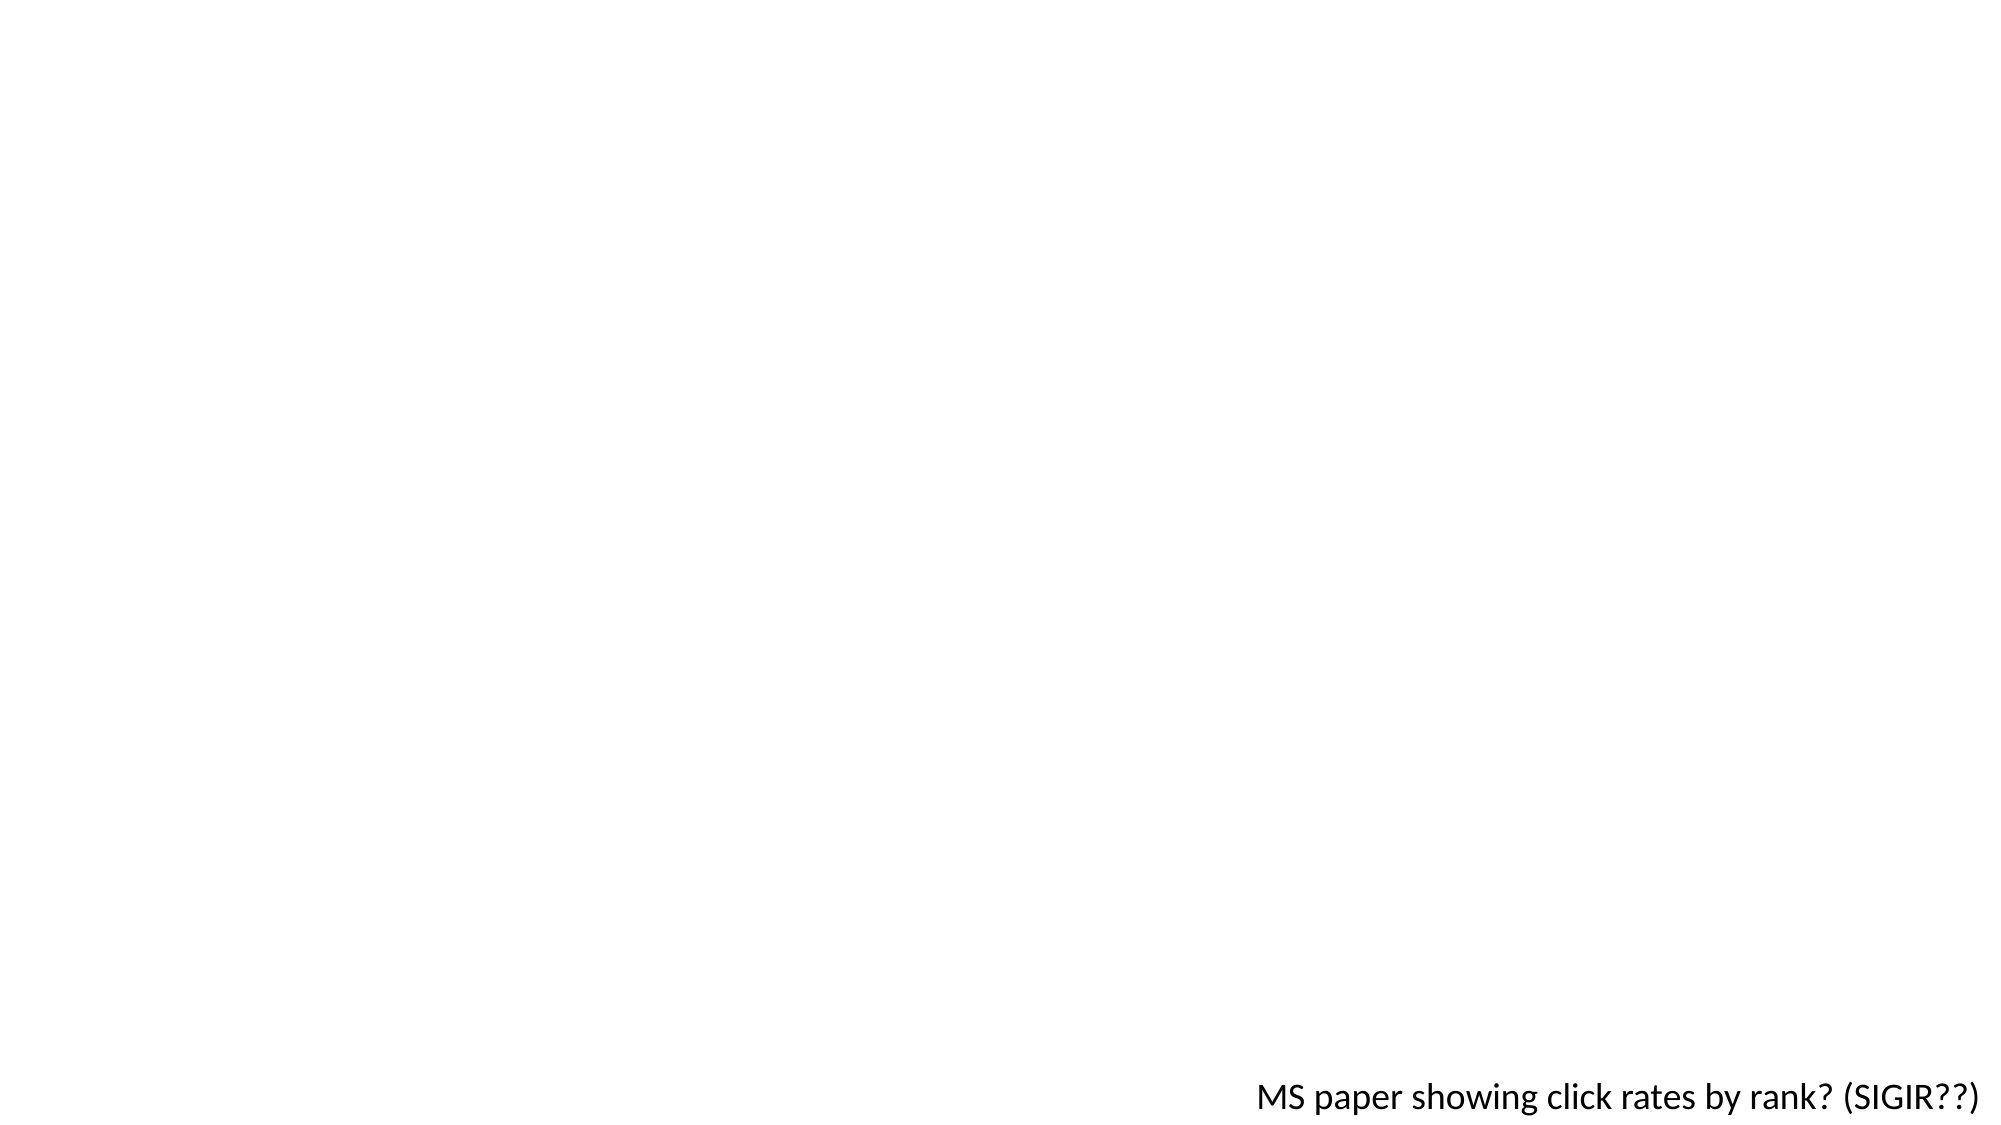

MS paper showing click rates by rank? (SIGIR??)